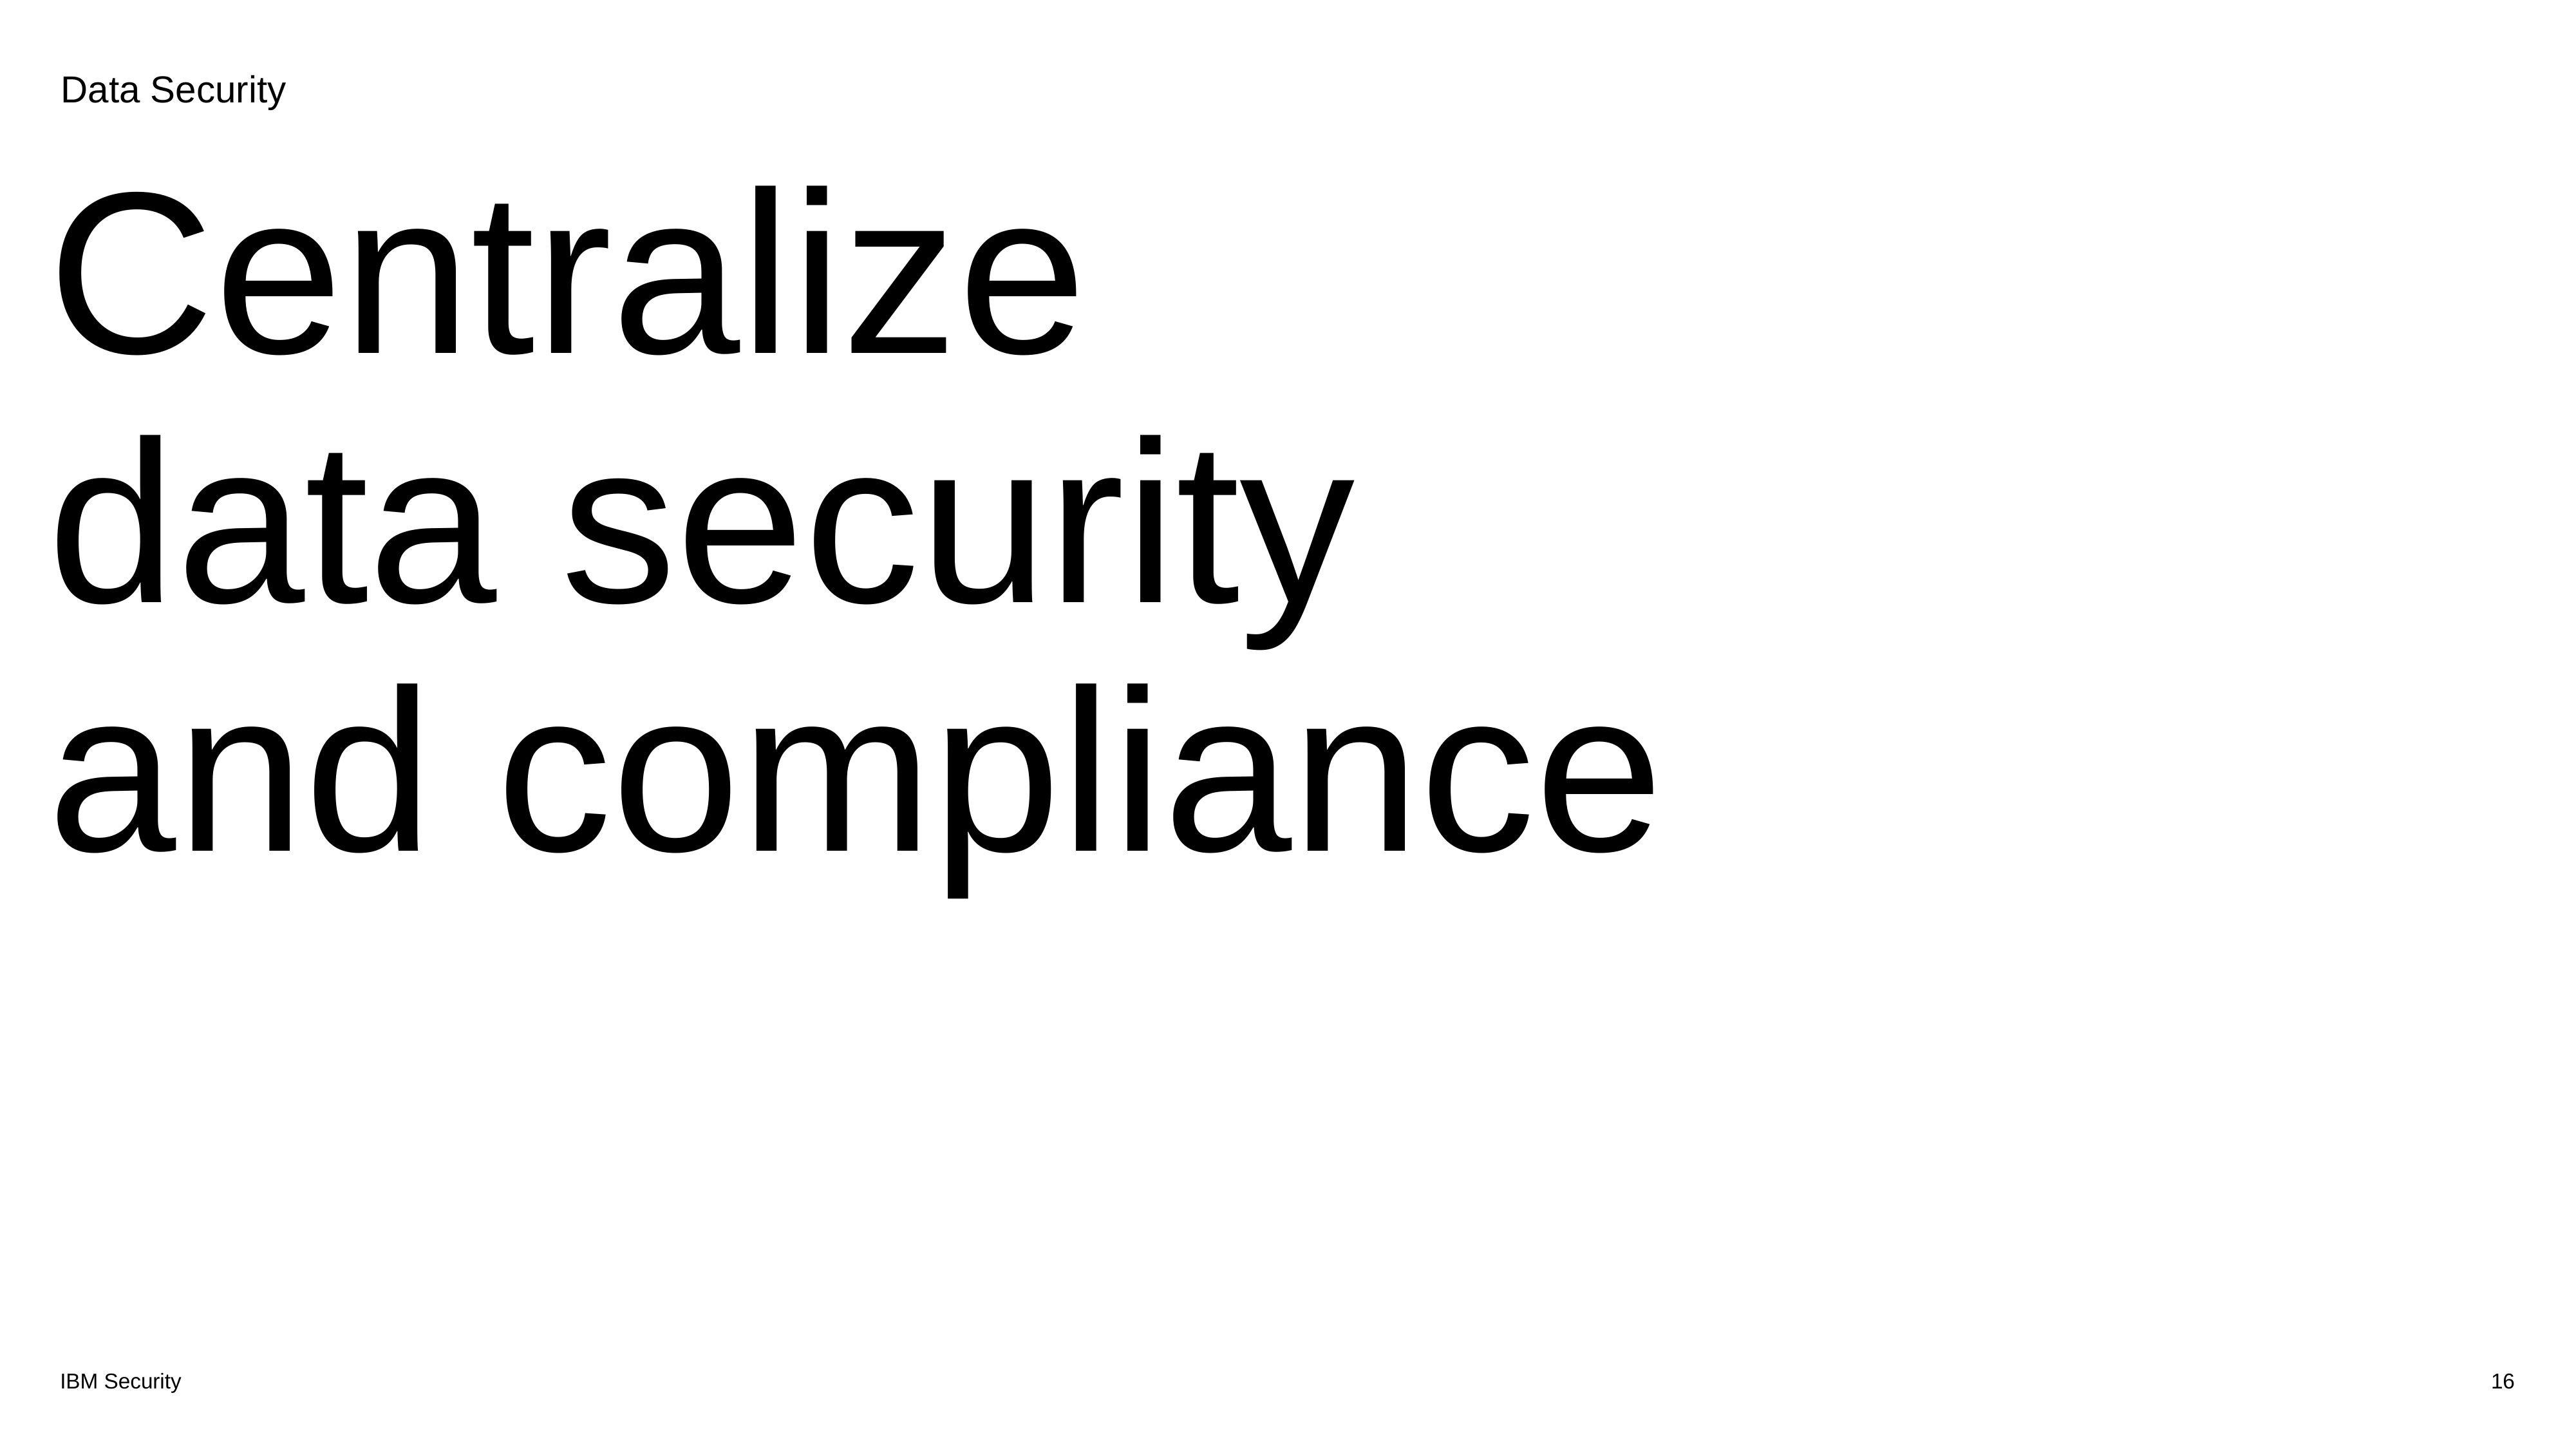

Data Security
# Centralize data security and compliance
IBM Security
16